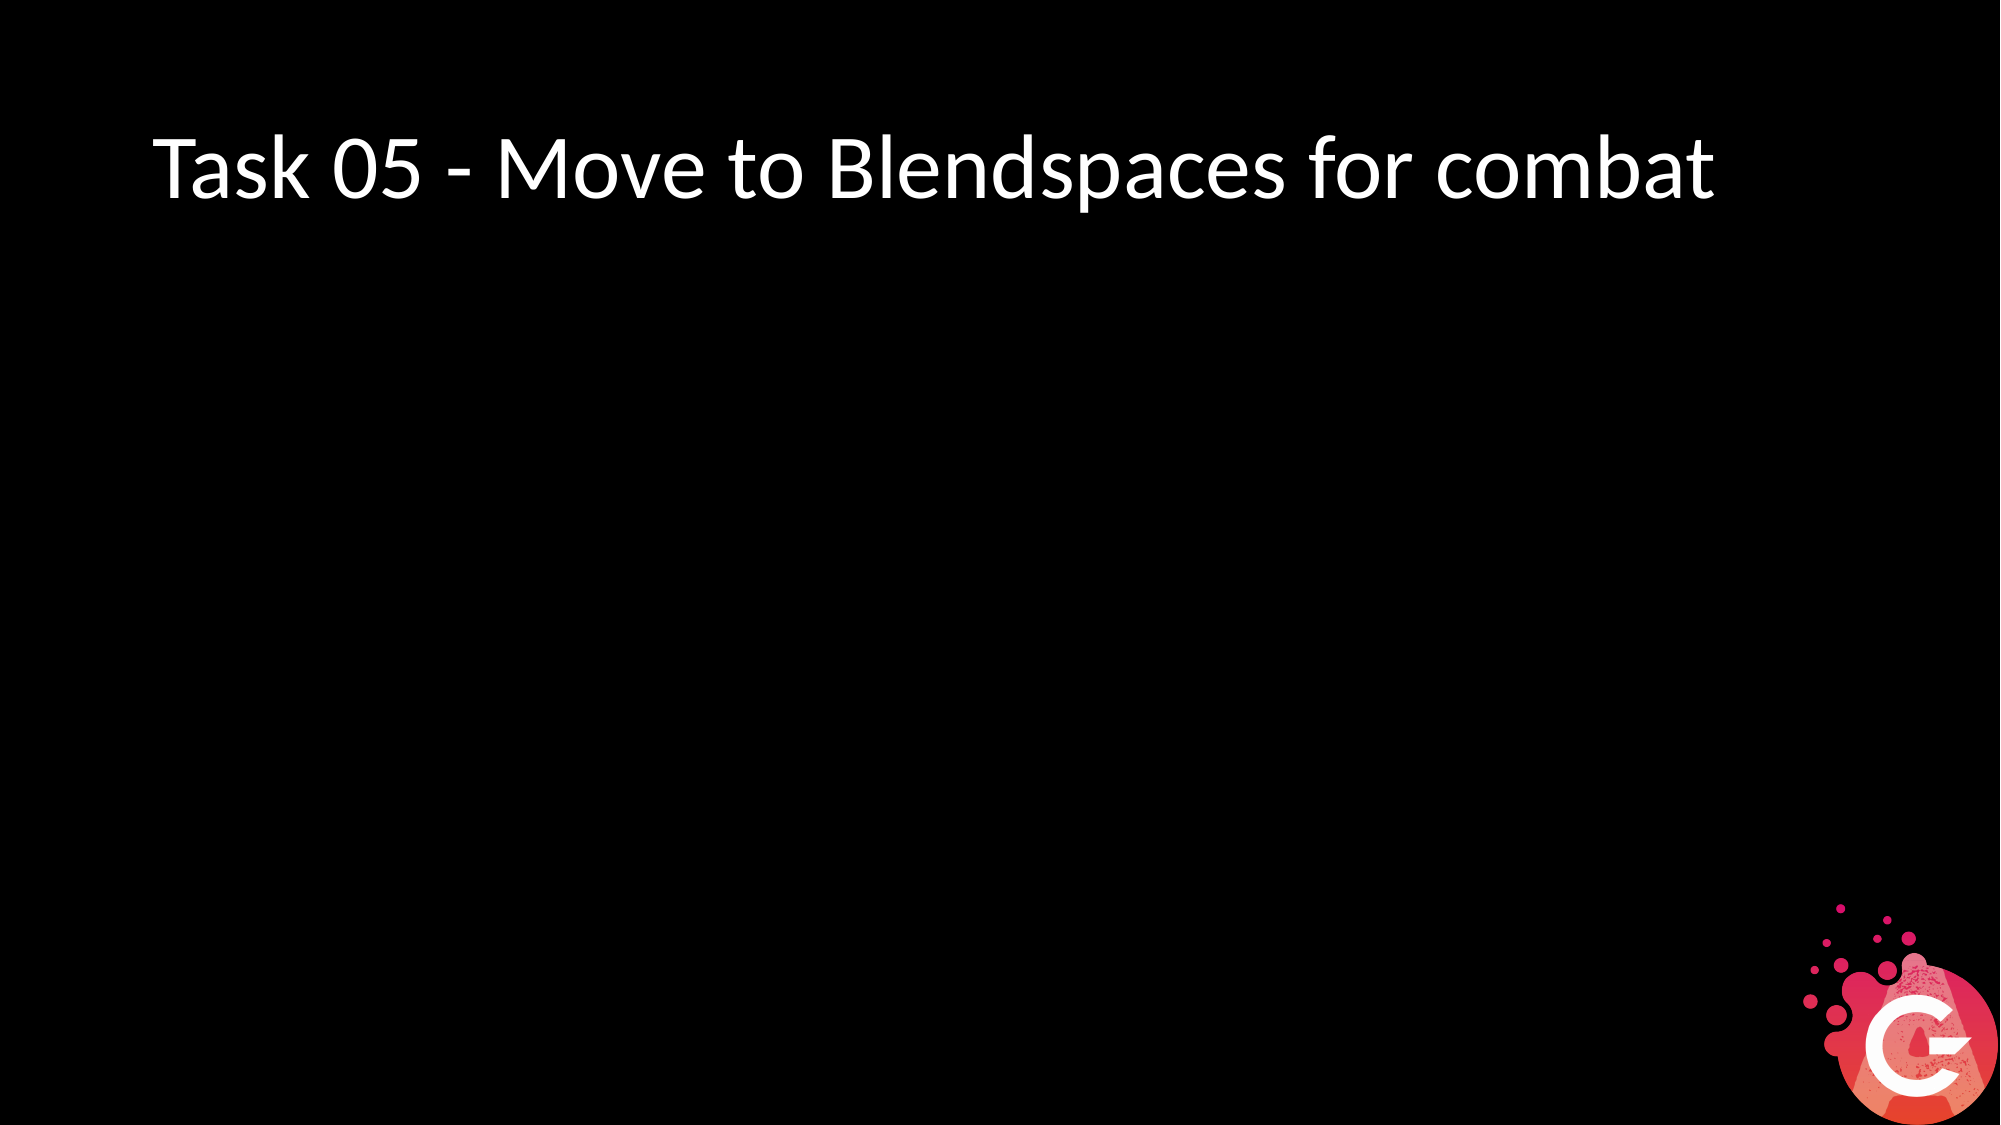

# Task 05 - Move to Blendspaces for combat